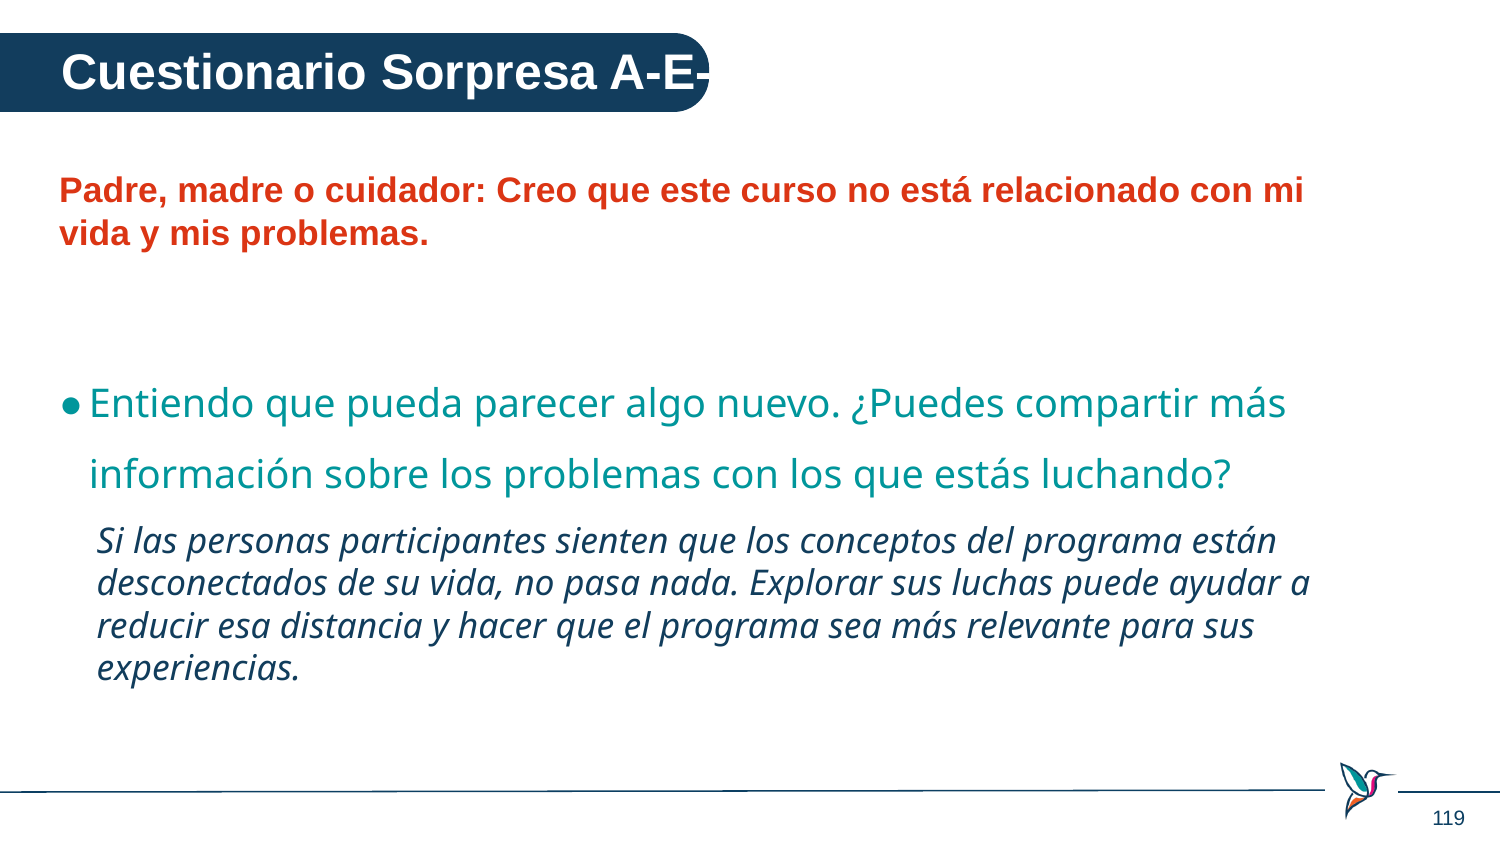

Cuestionario Sorpresa A-E-C-P
Padre, madre o cuidador: Creo que este curso no está relacionado con mi vida y mis problemas.

Entiendo que pueda parecer algo nuevo. ¿Puedes compartir más información sobre los problemas con los que estás luchando?
Si las personas participantes sienten que los conceptos del programa están desconectados de su vida, no pasa nada. Explorar sus luchas puede ayudar a reducir esa distancia y hacer que el programa sea más relevante para sus experiencias.